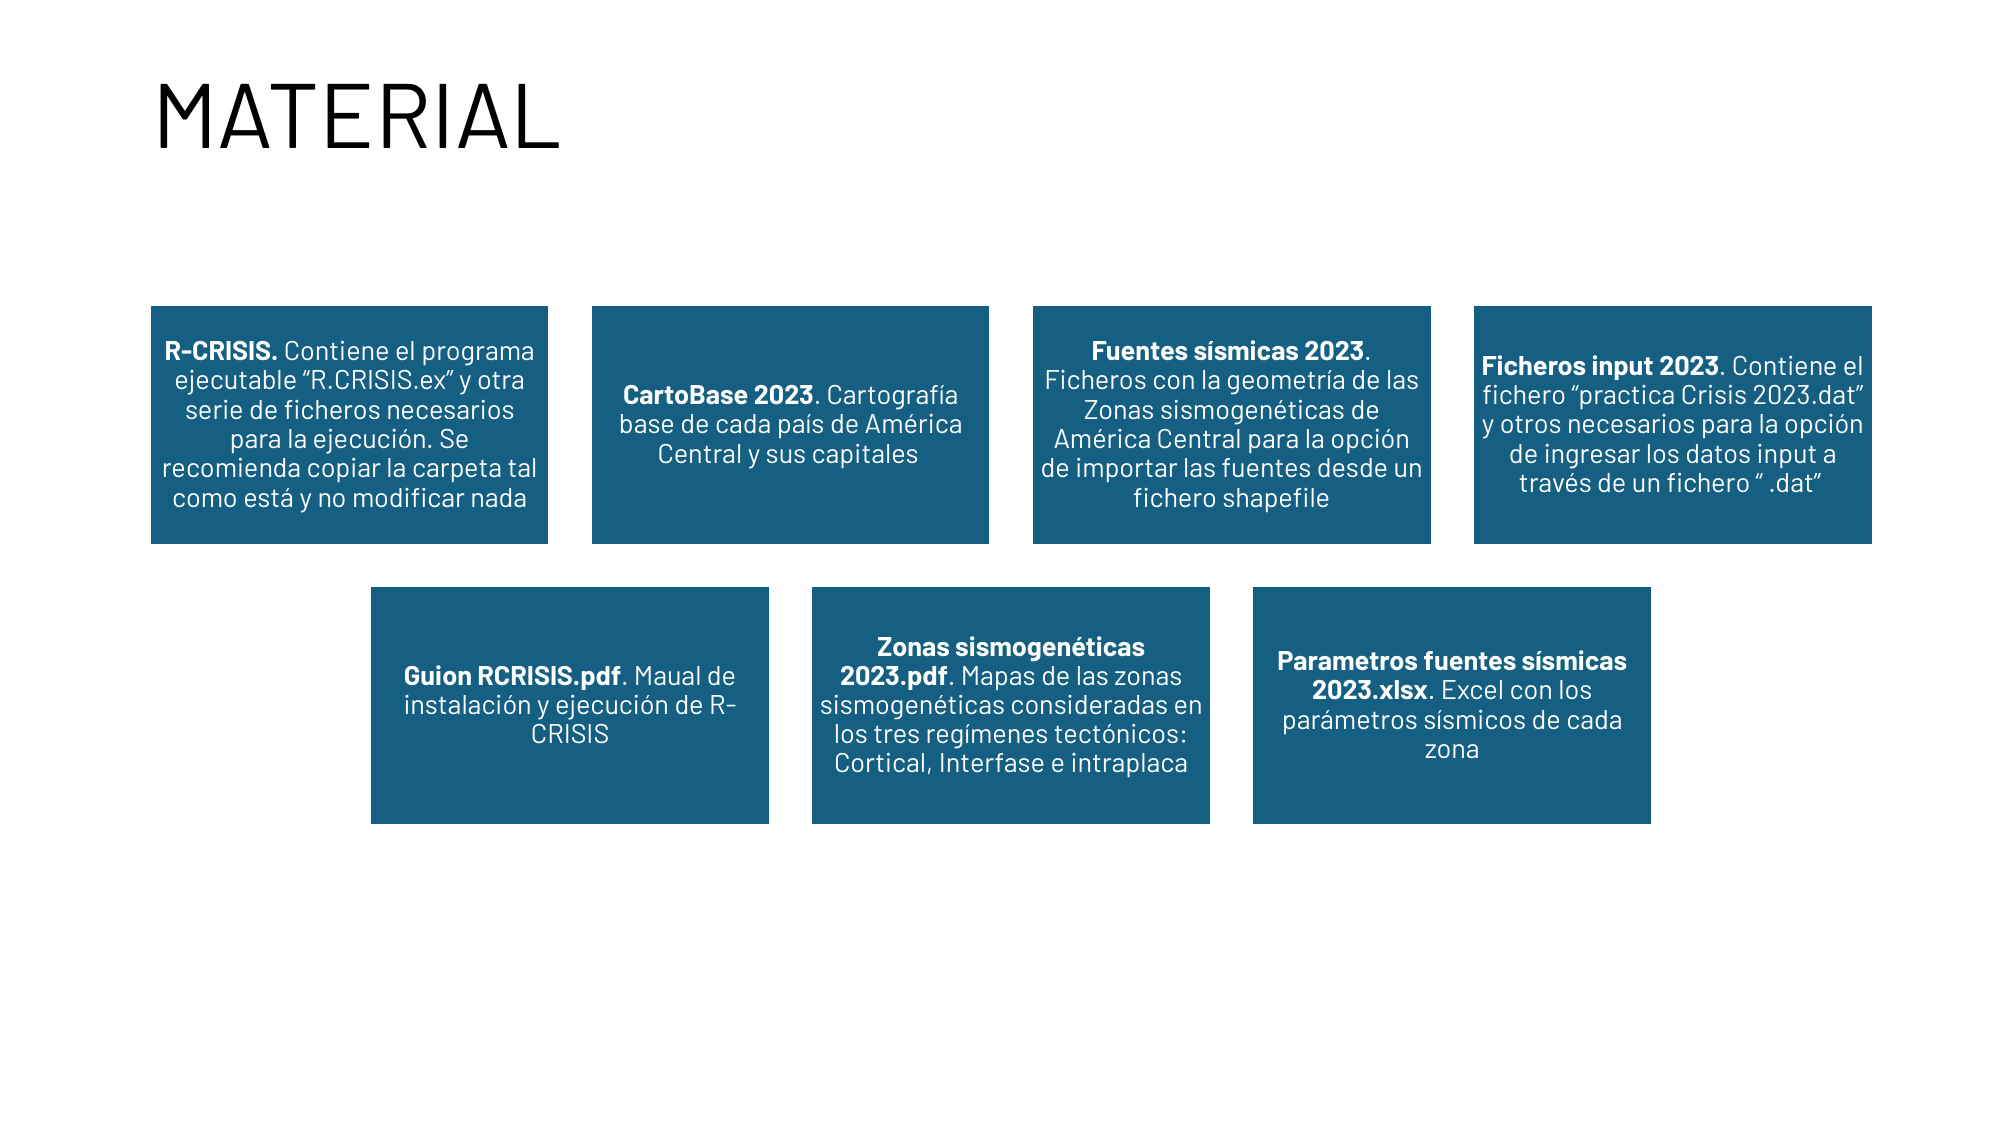

# MATERIAL
R-CRISIS. Contiene el programa ejecutable “R.CRISIS.ex” y otra serie de ficheros necesarios para la ejecución. Se recomienda copiar la carpeta tal como está y no modificar nada
CartoBase 2023. Cartografía base de cada país de América Central y sus capitales
Fuentes sísmicas 2023. Ficheros con la geometría de las Zonas sismogenéticas de América Central para la opción de importar las fuentes desde un fichero shapefile
Ficheros input 2023. Contiene el fichero “practica Crisis 2023.dat” y otros necesarios para la opción de ingresar los datos input a través de un fichero “ .dat”
Guion RCRISIS.pdf. Maual de instalación y ejecución de R-CRISIS
Zonas sismogenéticas 2023.pdf. Mapas de las zonas sismogenéticas consideradas en los tres regímenes tectónicos: Cortical, Interfase e intraplaca
Parametros fuentes sísmicas 2023.xlsx. Excel con los parámetros sísmicos de cada zona